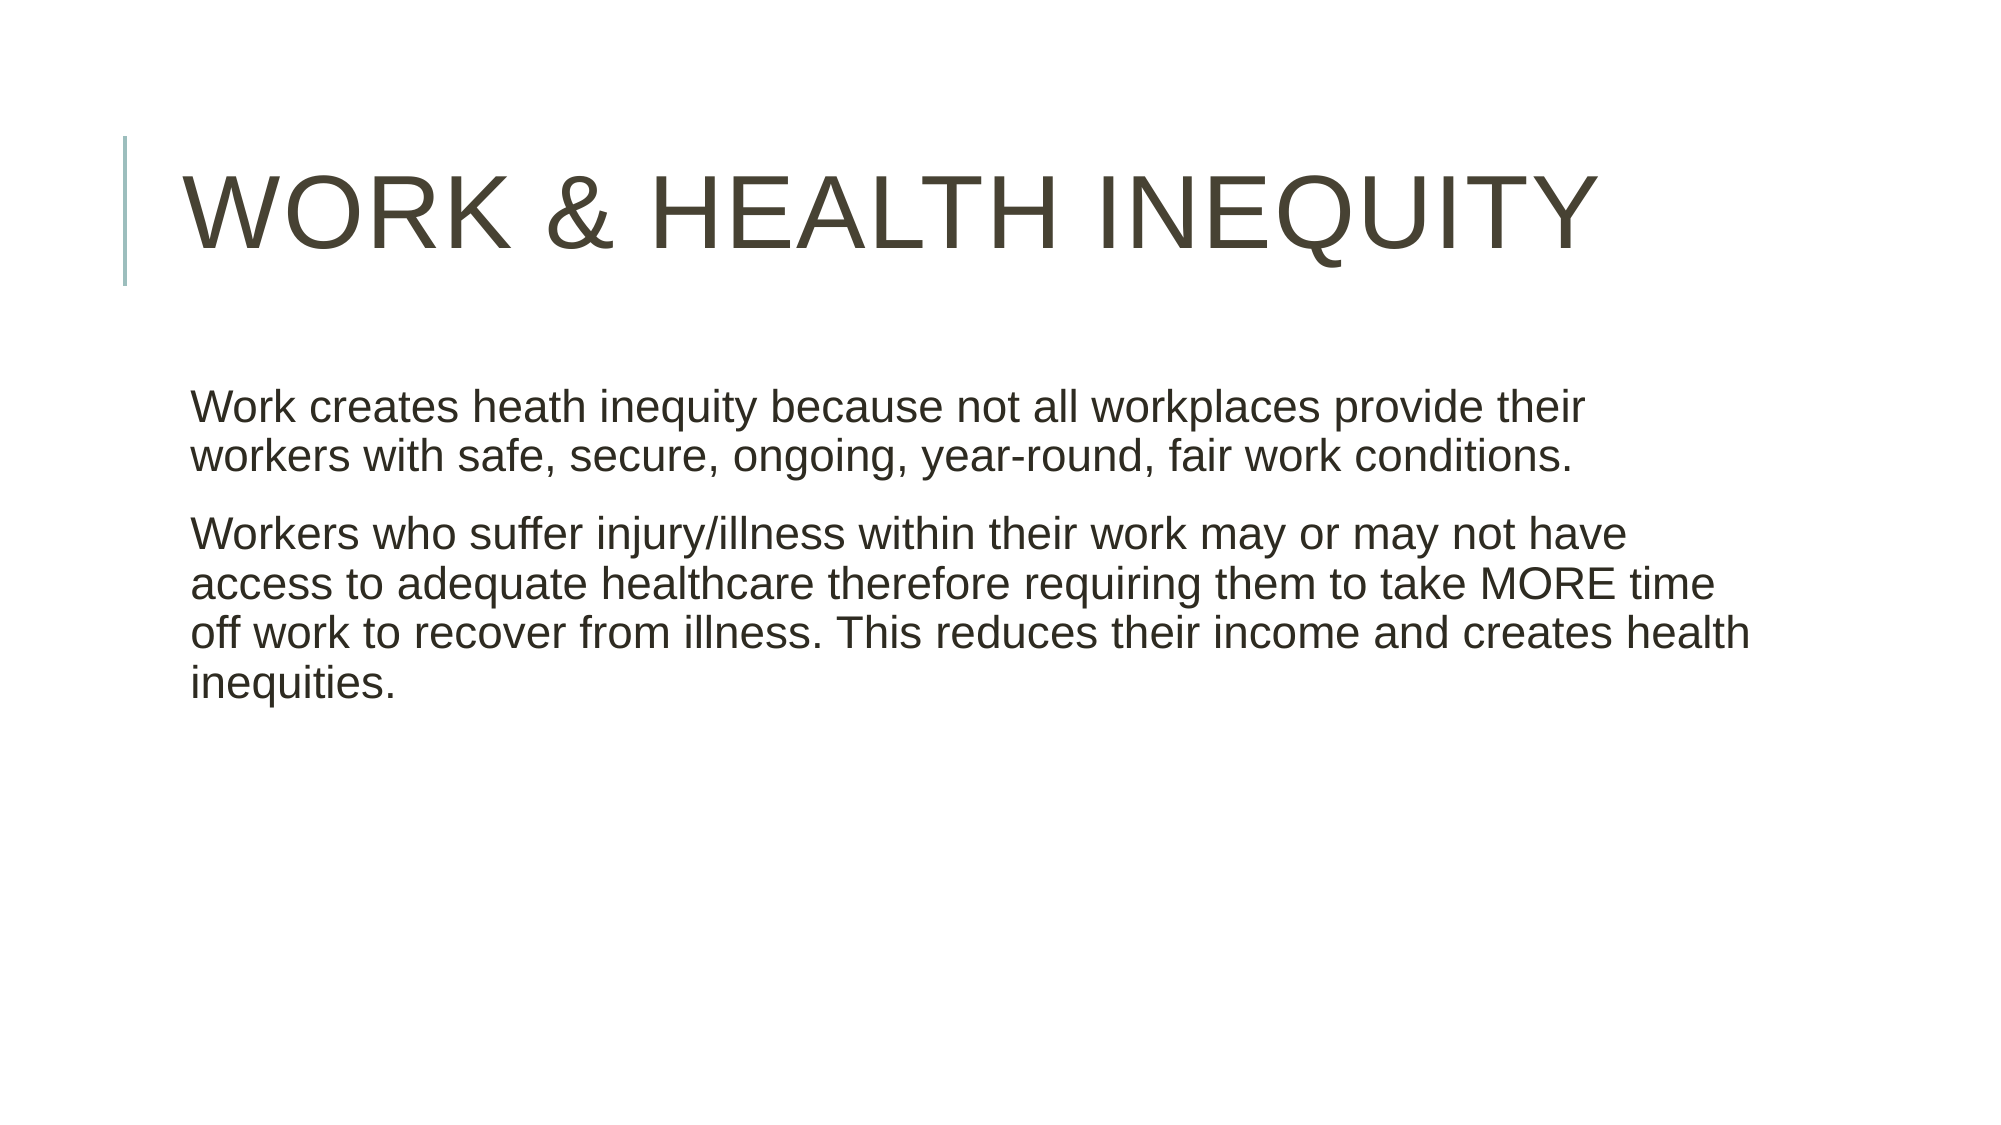

# Work & health inequity
Work creates heath inequity because not all workplaces provide their workers with safe, secure, ongoing, year-round, fair work conditions.
Workers who suffer injury/illness within their work may or may not have access to adequate healthcare therefore requiring them to take MORE time off work to recover from illness. This reduces their income and creates health inequities.